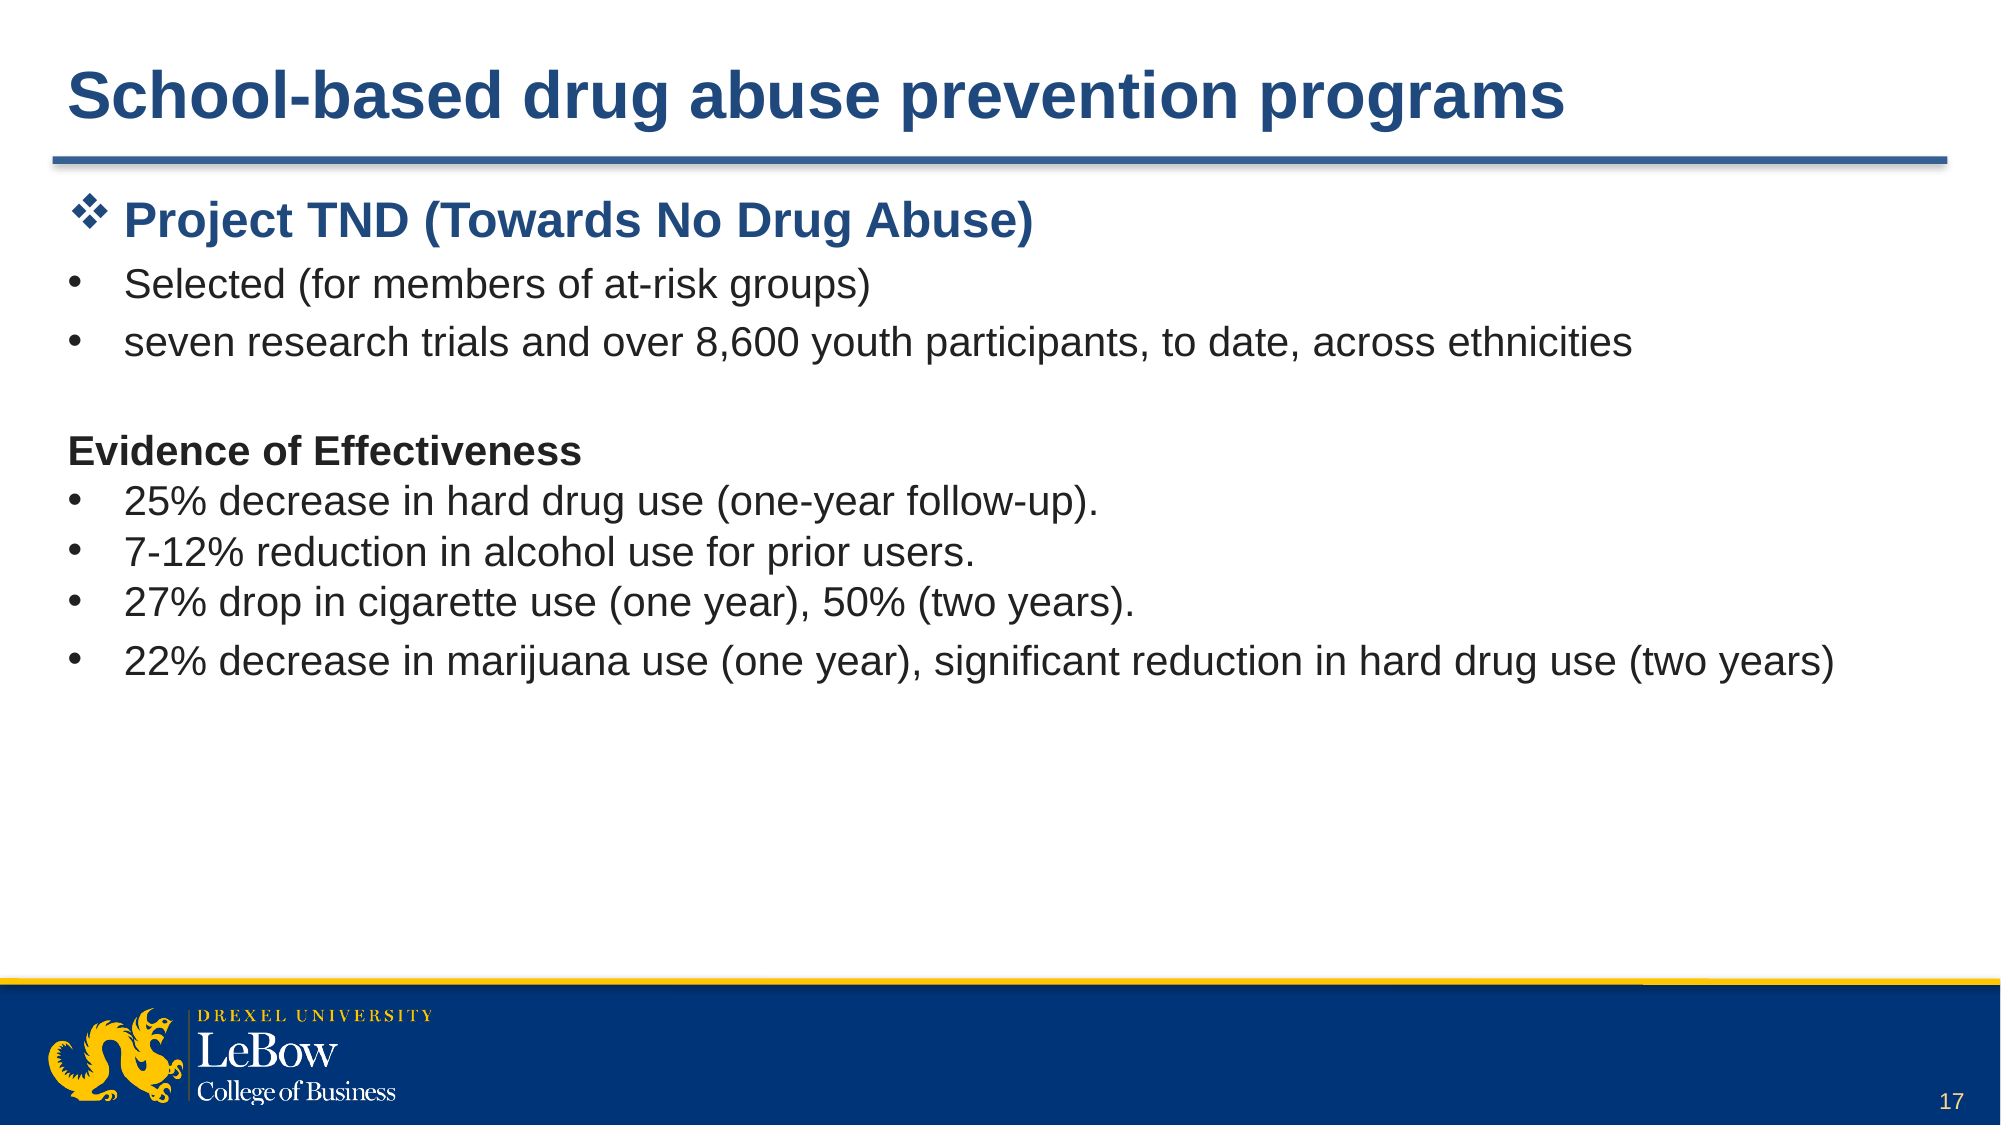

# School-based drug abuse prevention programs
Project TND (Towards No Drug Abuse)
Selected (for members of at-risk groups)
seven research trials and over 8,600 youth participants, to date, across ethnicities

Evidence of Effectiveness
25% decrease in hard drug use (one-year follow-up).
7-12% reduction in alcohol use for prior users.
27% drop in cigarette use (one year), 50% (two years).
22% decrease in marijuana use (one year), significant reduction in hard drug use (two years)

17